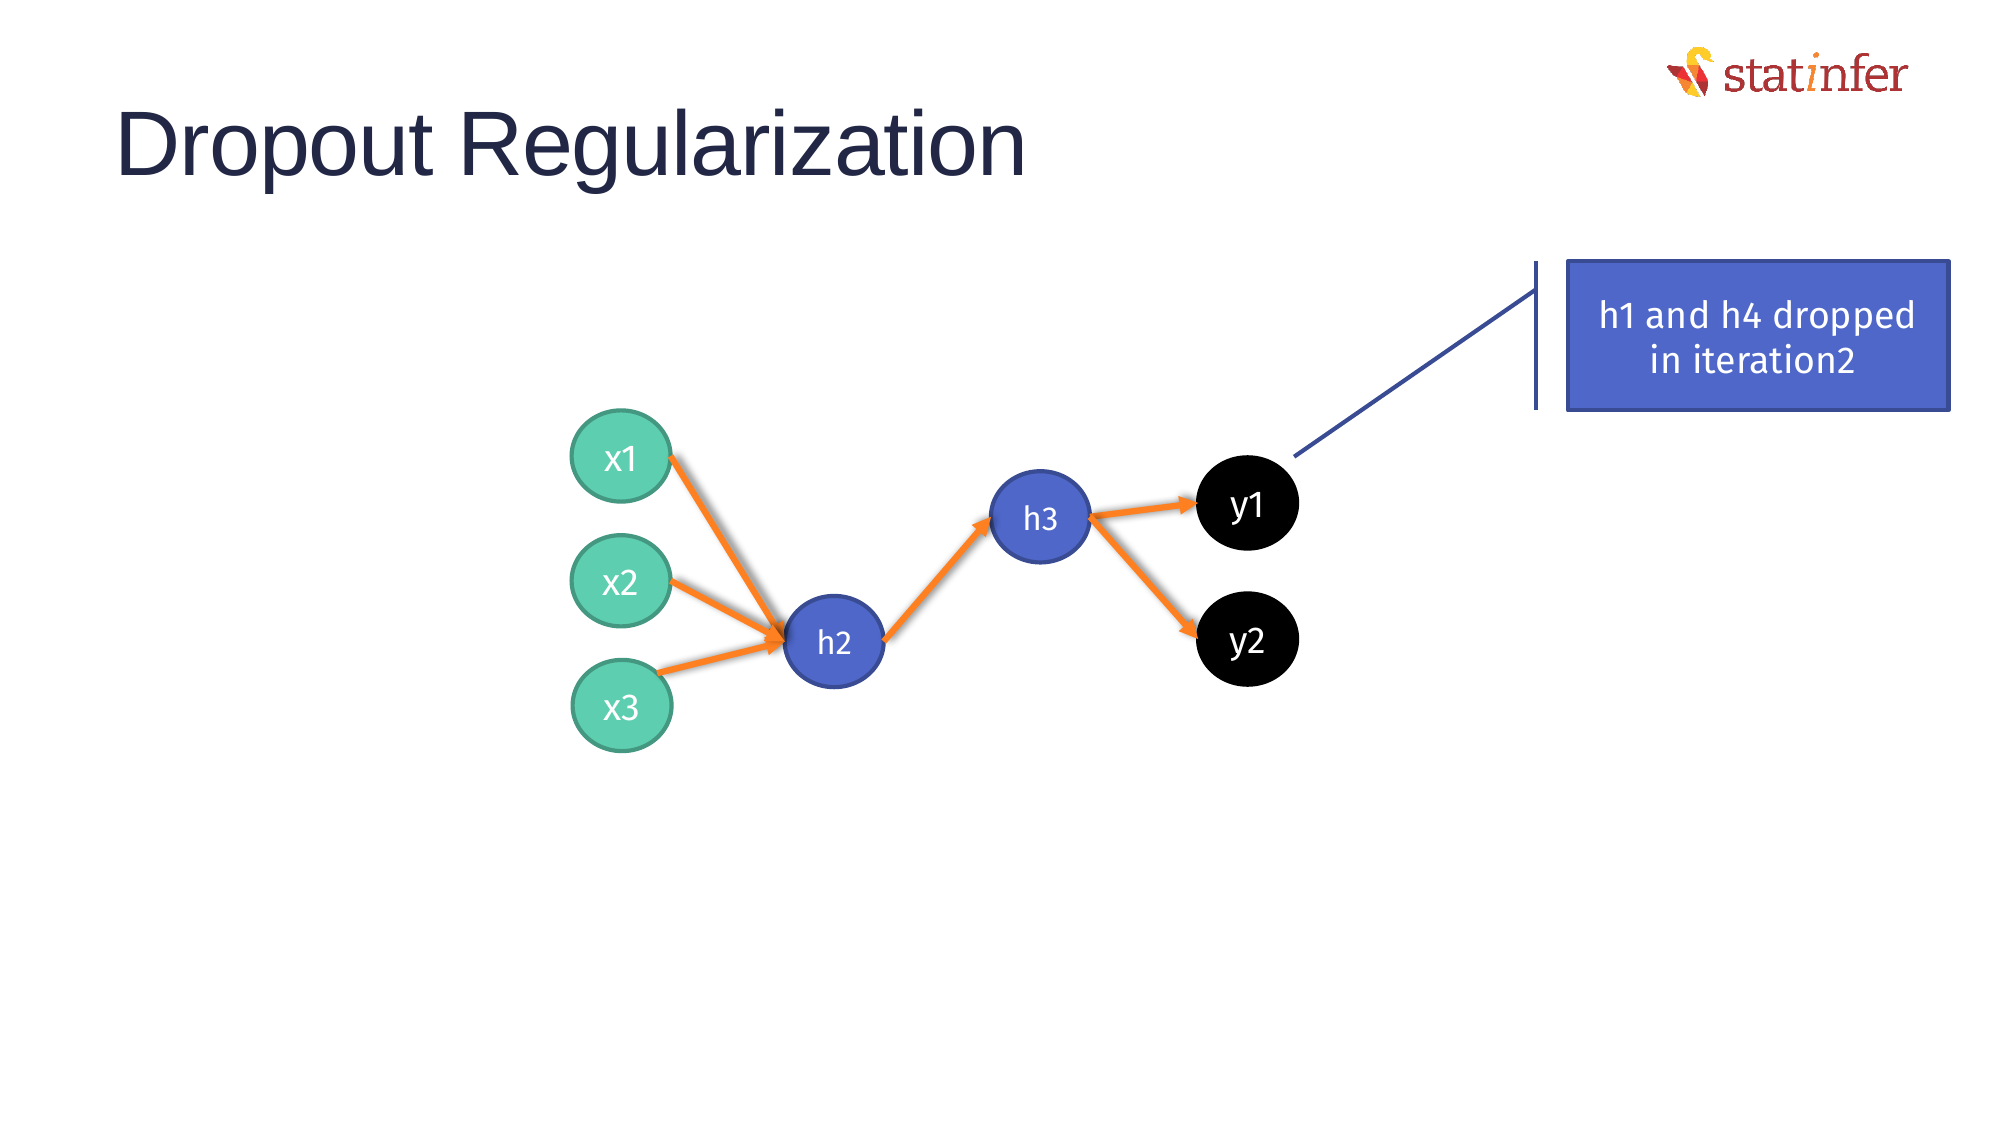

# Dropout Regularization
h1 and h4 dropped in iteration2
x1
y1
h3
x2
y2
h2
x3
23